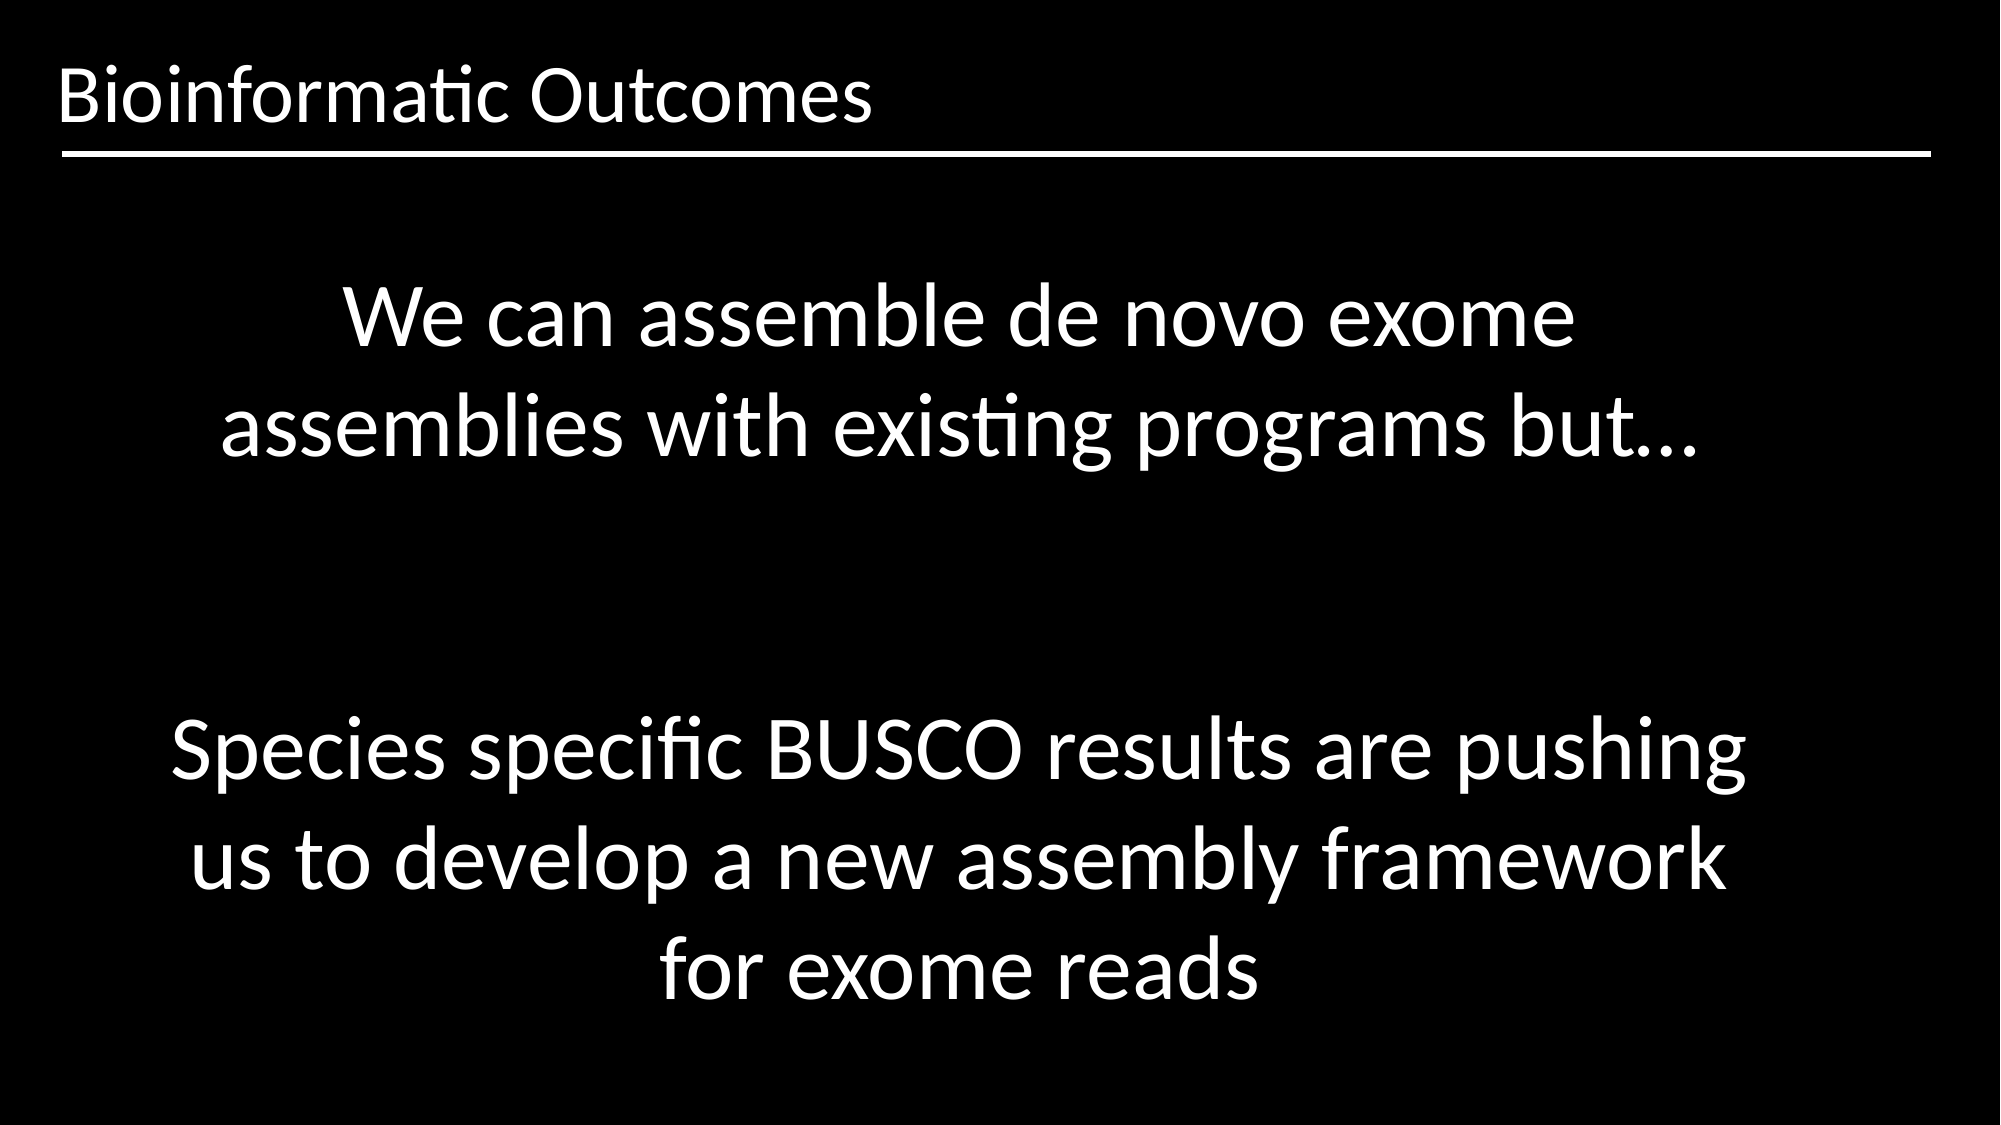

# Bioinformatic Outcomes
We can assemble de novo exome assemblies with existing programs but…
Species specific BUSCO results are pushing us to develop a new assembly framework for exome reads